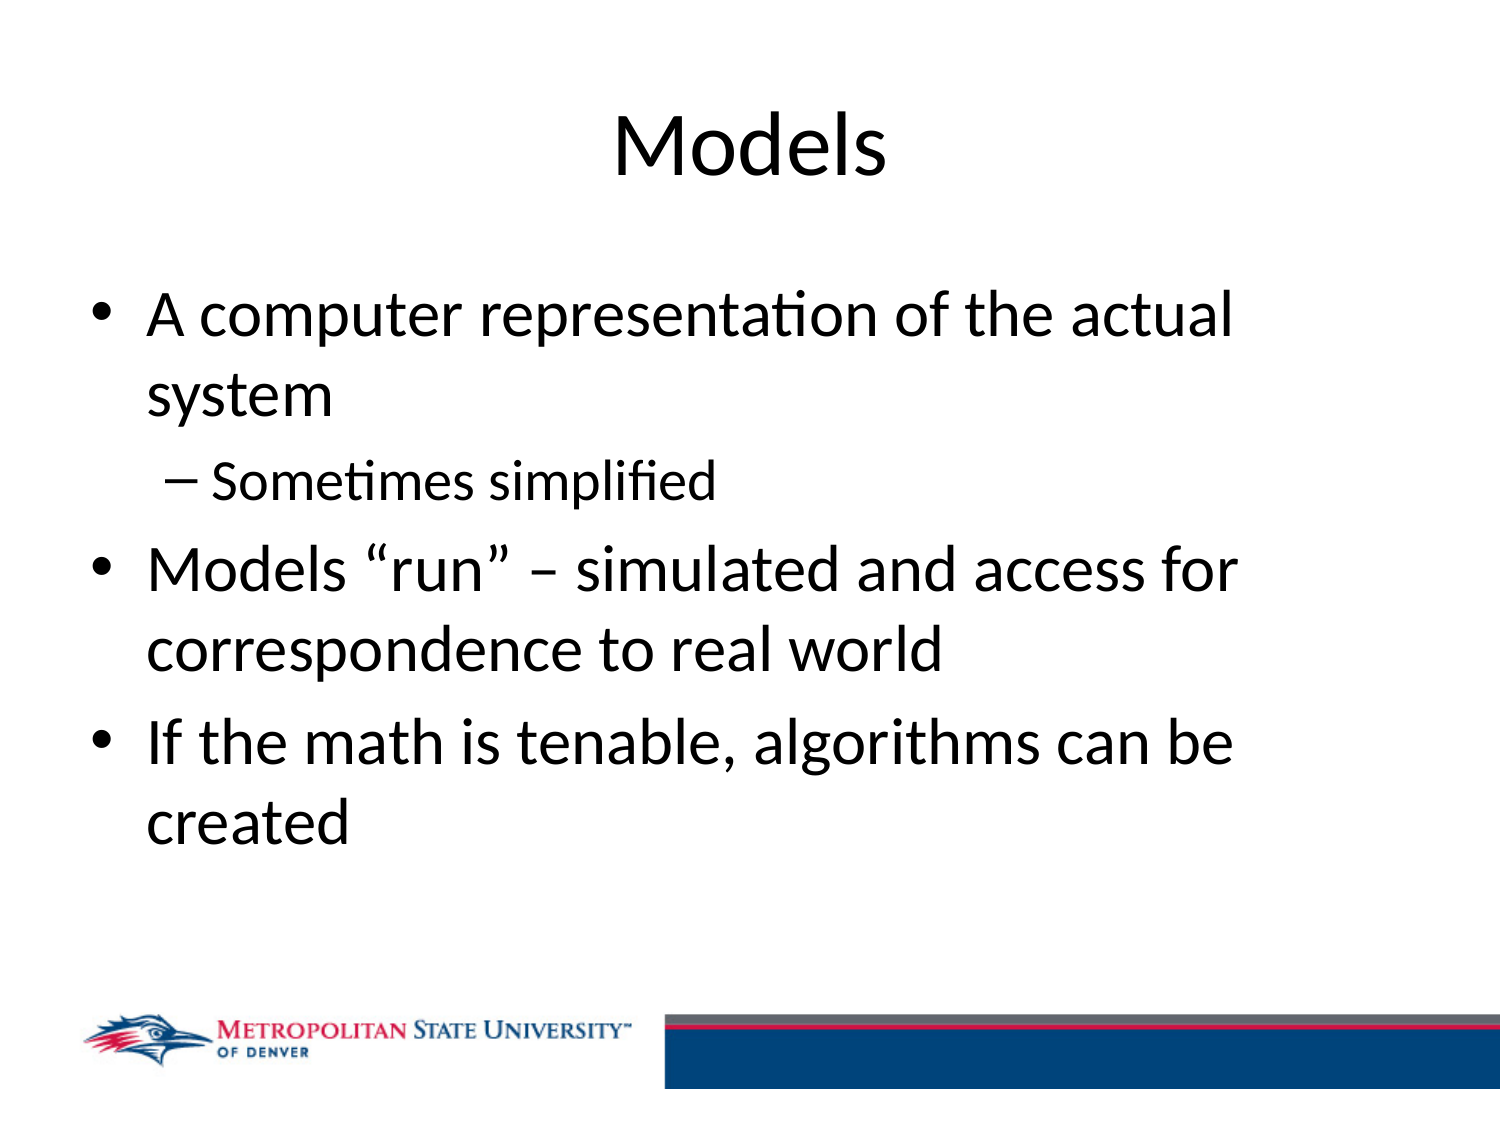

# Models
A computer representation of the actual system
Sometimes simplified
Models “run” – simulated and access for correspondence to real world
If the math is tenable, algorithms can be created